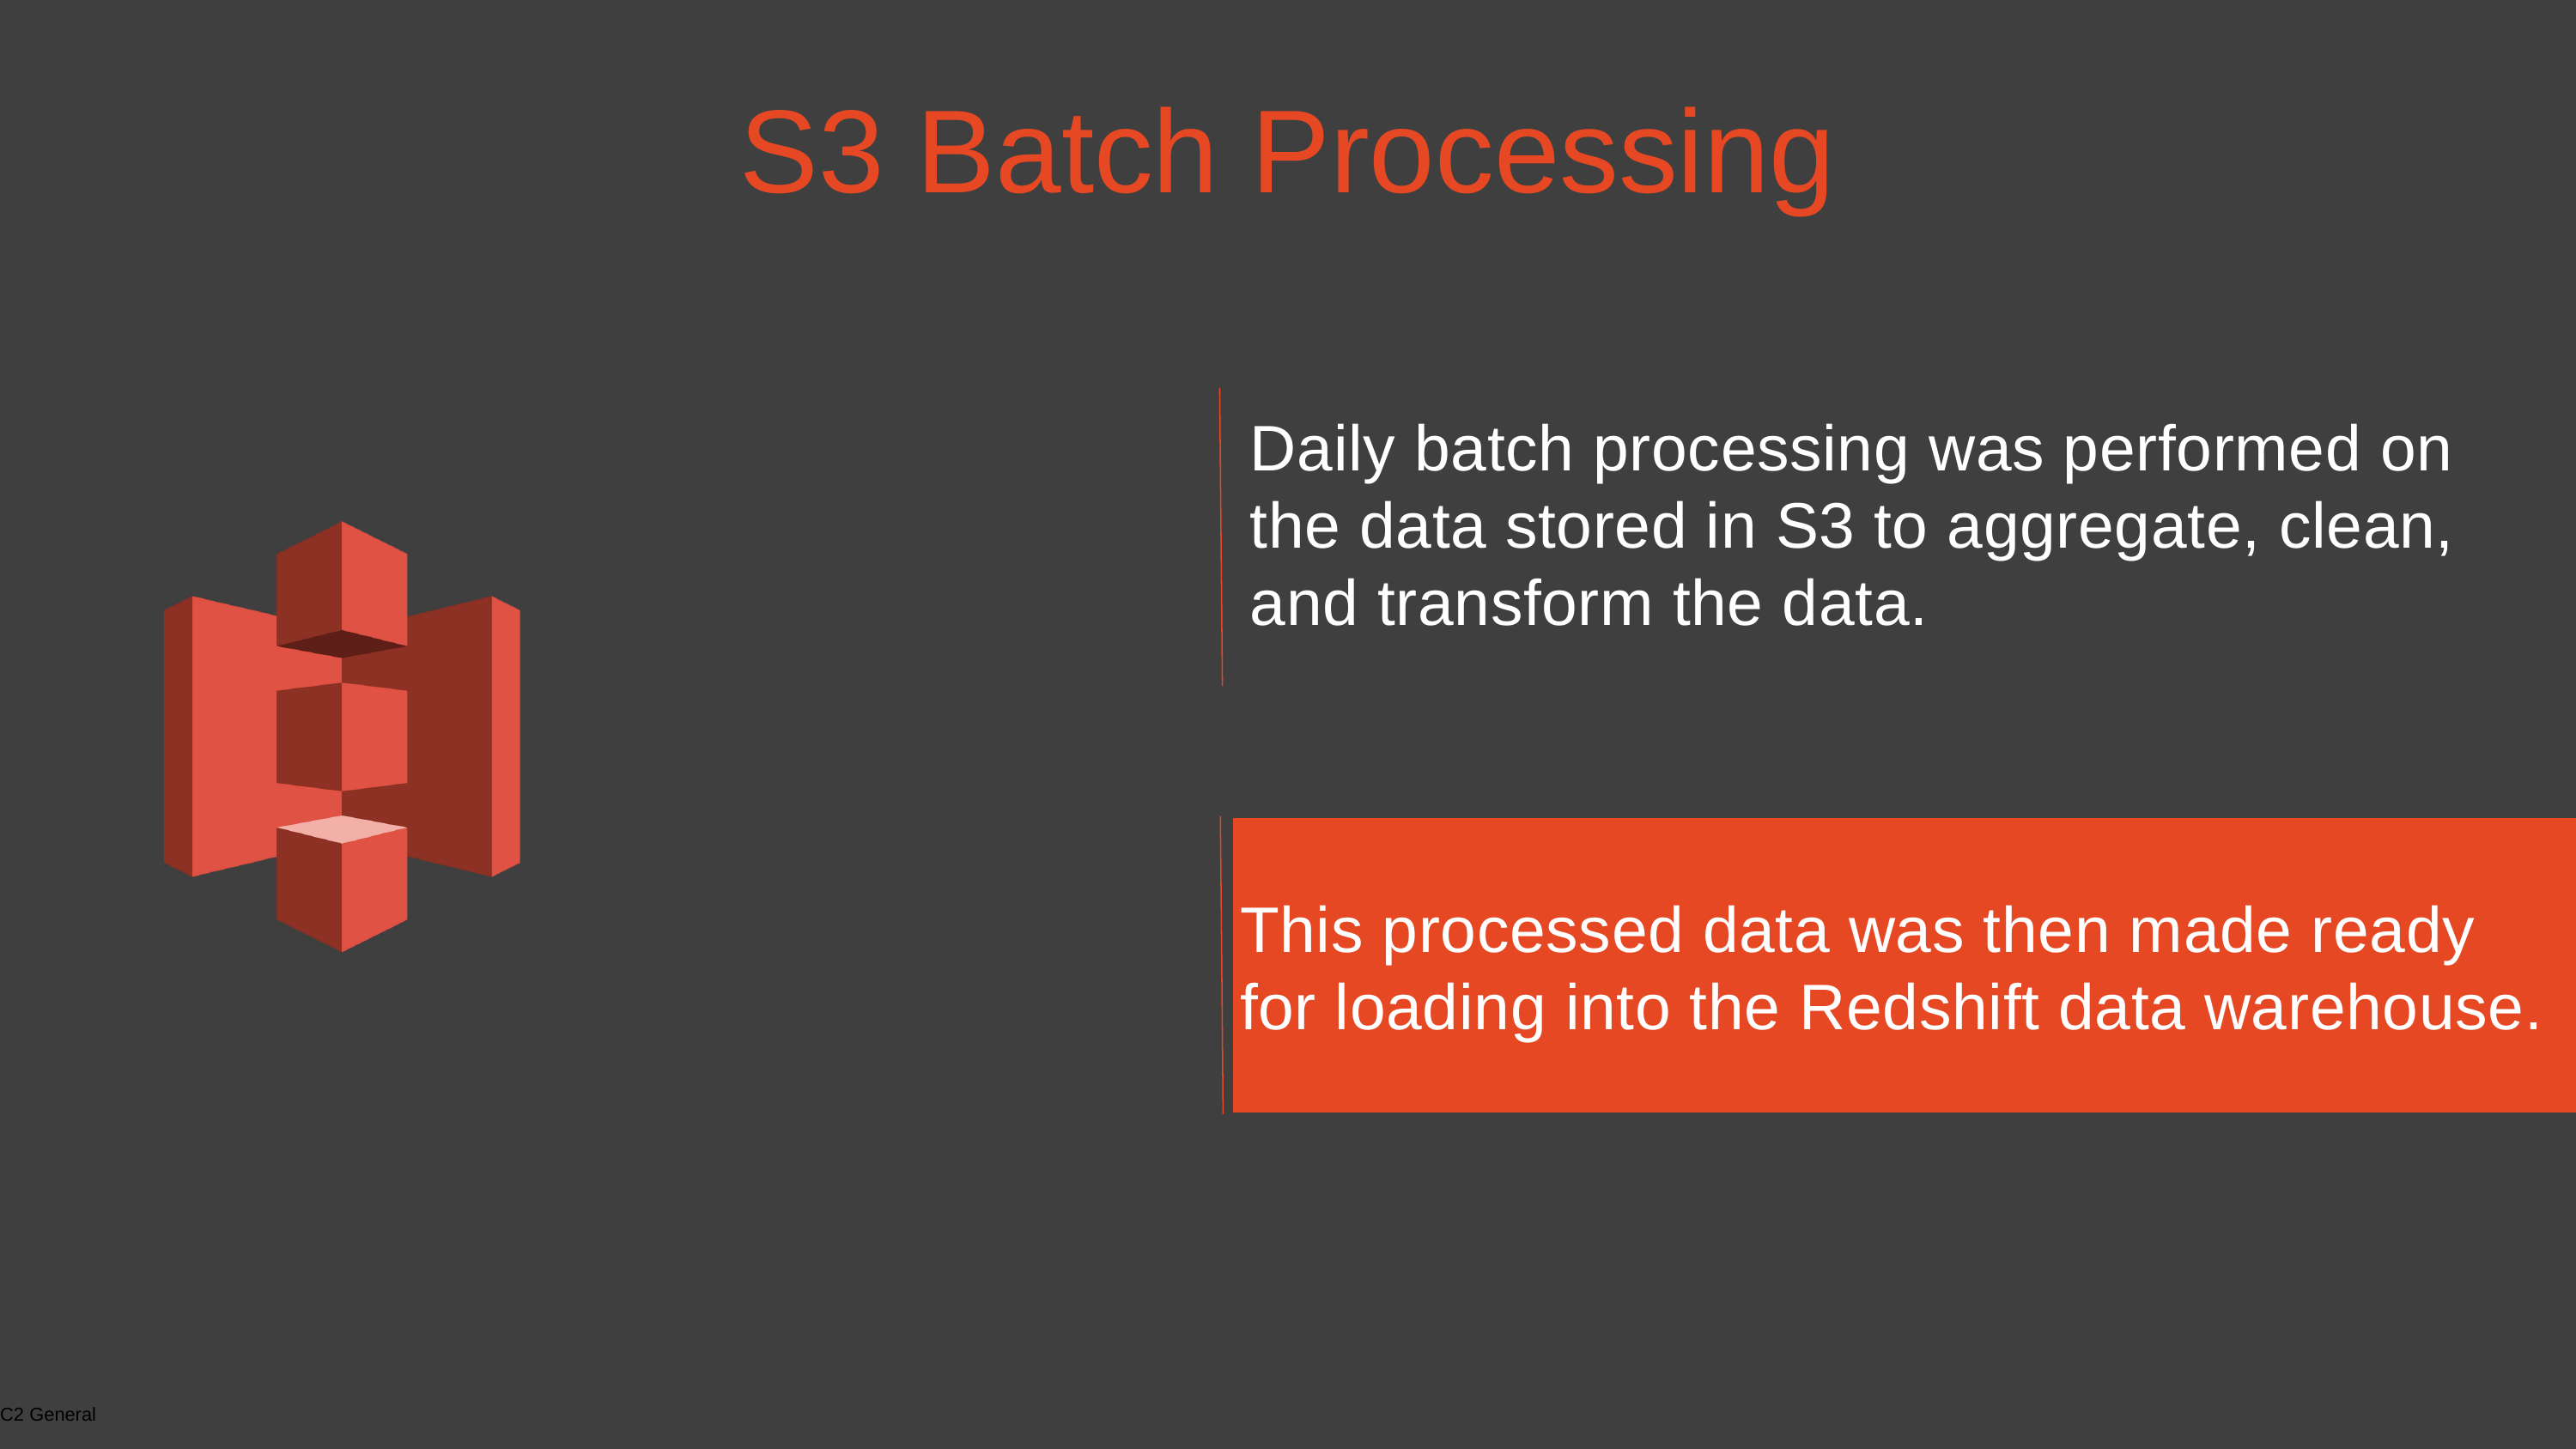

S3 Batch Processing
Daily batch processing was performed on the data stored in S3 to aggregate, clean, and transform the data.

This processed data was then made ready for loading into the Redshift data warehouse.

C2 General